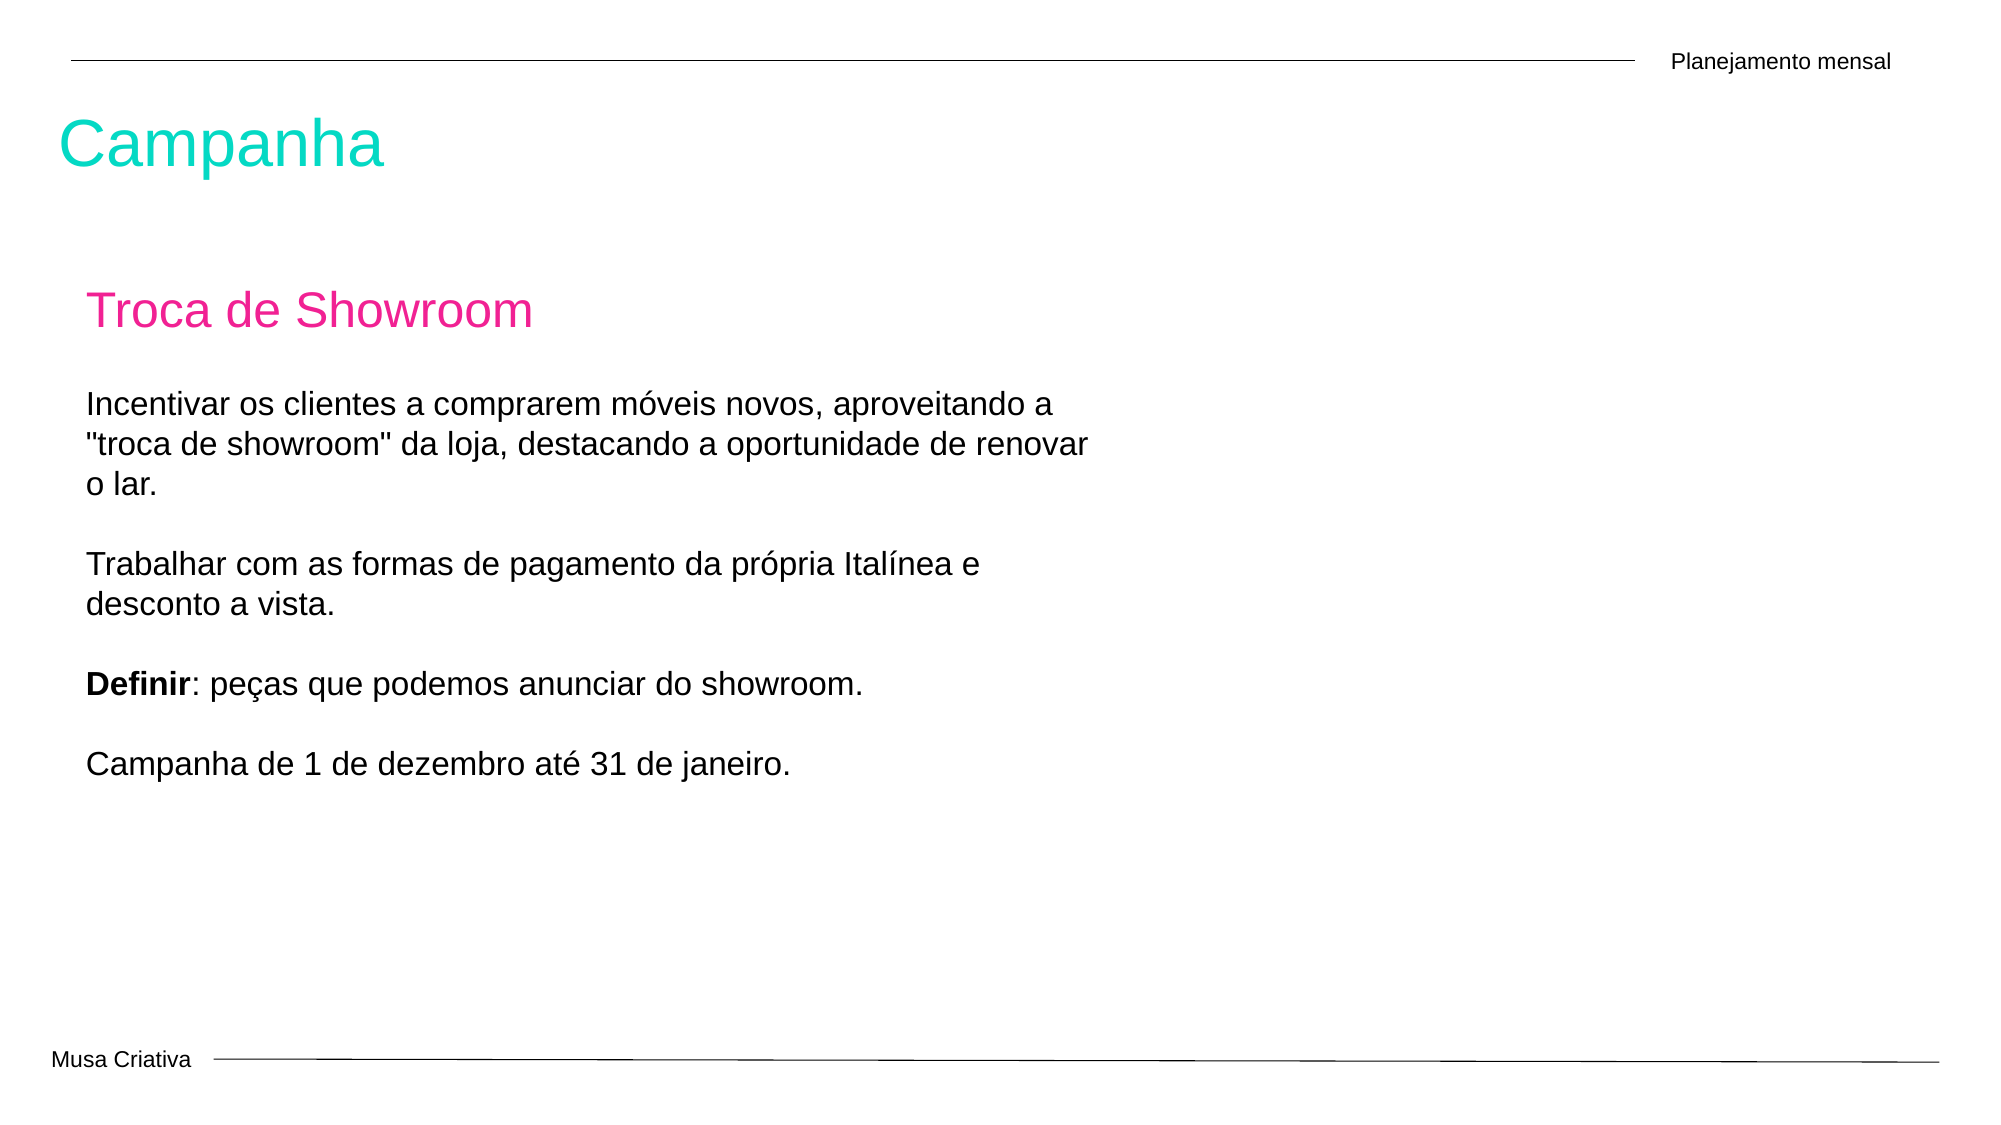

Planejamento mensal
Campanha
Troca de Showroom

Incentivar os clientes a comprarem móveis novos, aproveitando a "troca de showroom" da loja, destacando a oportunidade de renovar o lar.

Trabalhar com as formas de pagamento da própria Italínea e desconto a vista.

Definir: peças que podemos anunciar do showroom.

Campanha de 1 de dezembro até 31 de janeiro.
Musa Criativa